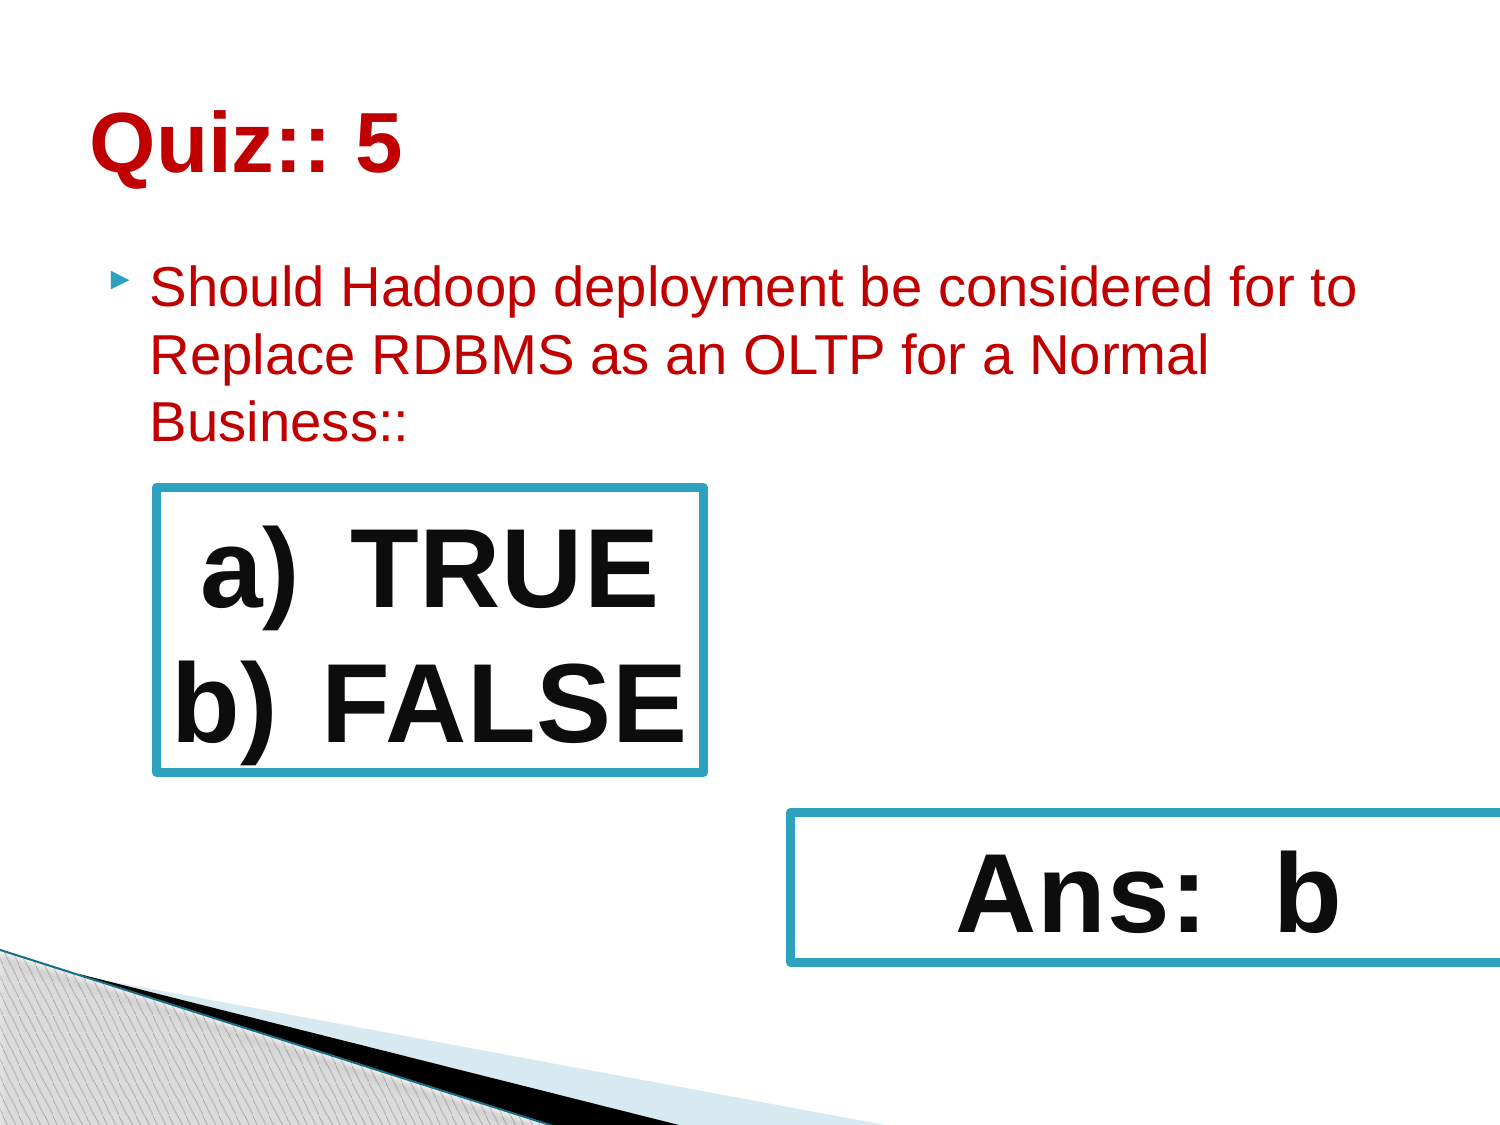

# Quiz:: 5
Should Hadoop deployment be considered for to Replace RDBMS as an OLTP for a Normal Business::

TRUE
FALSE
Ans:  b